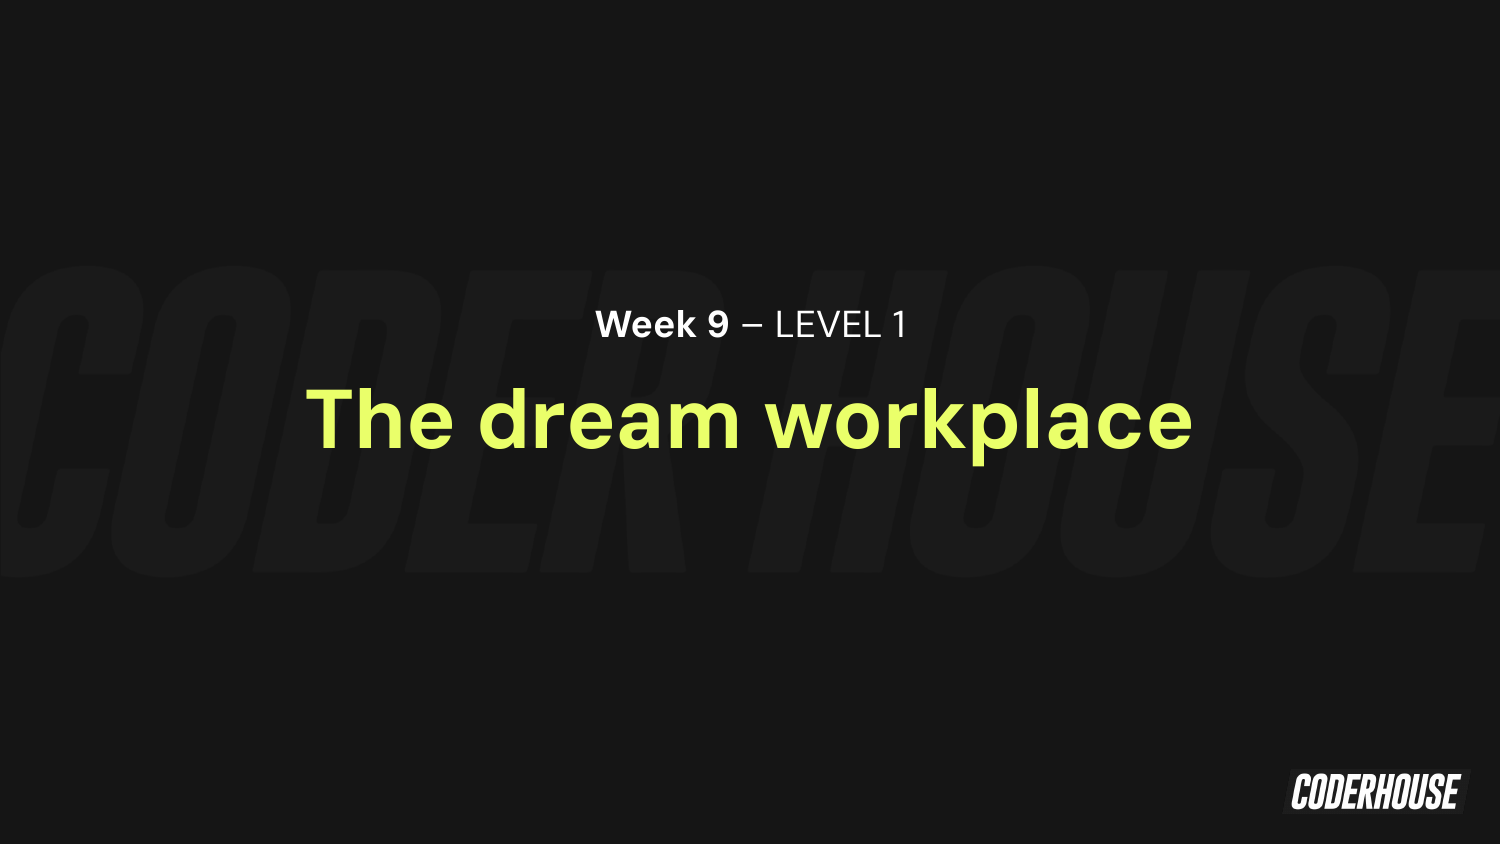

Week 9 – LEVEL 1
The dream workplace